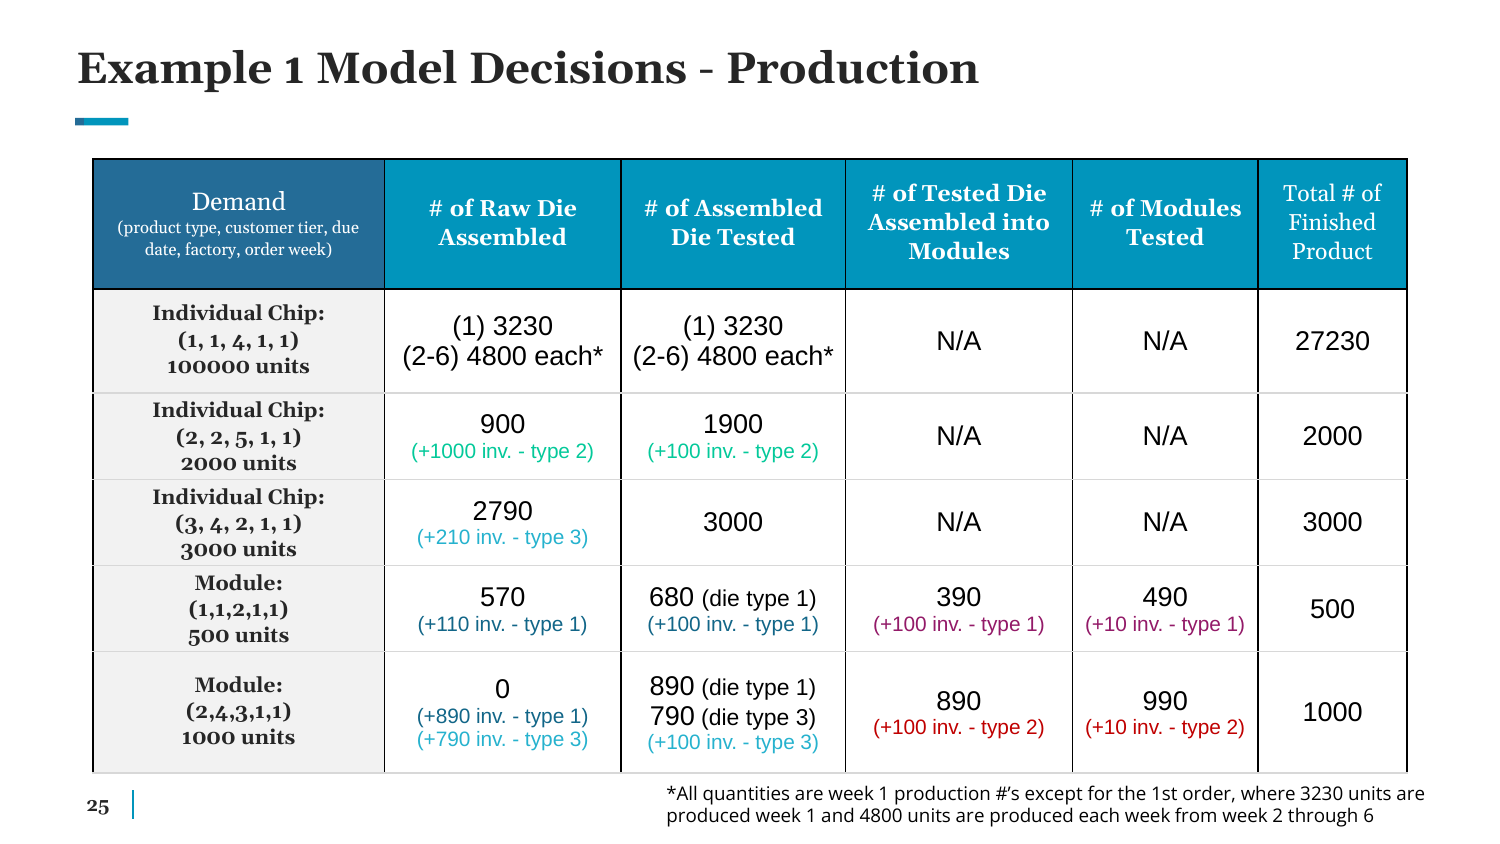

# Example 1 Model Decisions - Production
| Demand (product type, customer tier, due date, factory, order week) | # of Raw Die Assembled | # of Assembled Die Tested | # of Tested Die Assembled into Modules | # of Modules Tested | Total # of Finished Product |
| --- | --- | --- | --- | --- | --- |
| Individual Chip: (1, 1, 4, 1, 1) 100000 units | (1) 3230 (2-6) 4800 each\* | (1) 3230 (2-6) 4800 each\* | N/A | N/A | 27230 |
| Individual Chip: (2, 2, 5, 1, 1) 2000 units | 900 (+1000 inv. - type 2) | 1900 (+100 inv. - type 2) | N/A | N/A | 2000 |
| Individual Chip: (3, 4, 2, 1, 1) 3000 units | 2790 (+210 inv. - type 3) | 3000 | N/A | N/A | 3000 |
| Module: (1,1,2,1,1) 500 units | 570 (+110 inv. - type 1) | 680 (die type 1) (+100 inv. - type 1) | 390 (+100 inv. - type 1) | 490 (+10 inv. - type 1) | 500 |
| Module: (2,4,3,1,1) 1000 units | 0 (+890 inv. - type 1) (+790 inv. - type 3) | 890 (die type 1) 790 (die type 3) (+100 inv. - type 3) | 890 (+100 inv. - type 2) | 990 (+10 inv. - type 2) | 1000 |
*All quantities are week 1 production #’s except for the 1st order, where 3230 units are produced week 1 and 4800 units are produced each week from week 2 through 6
25